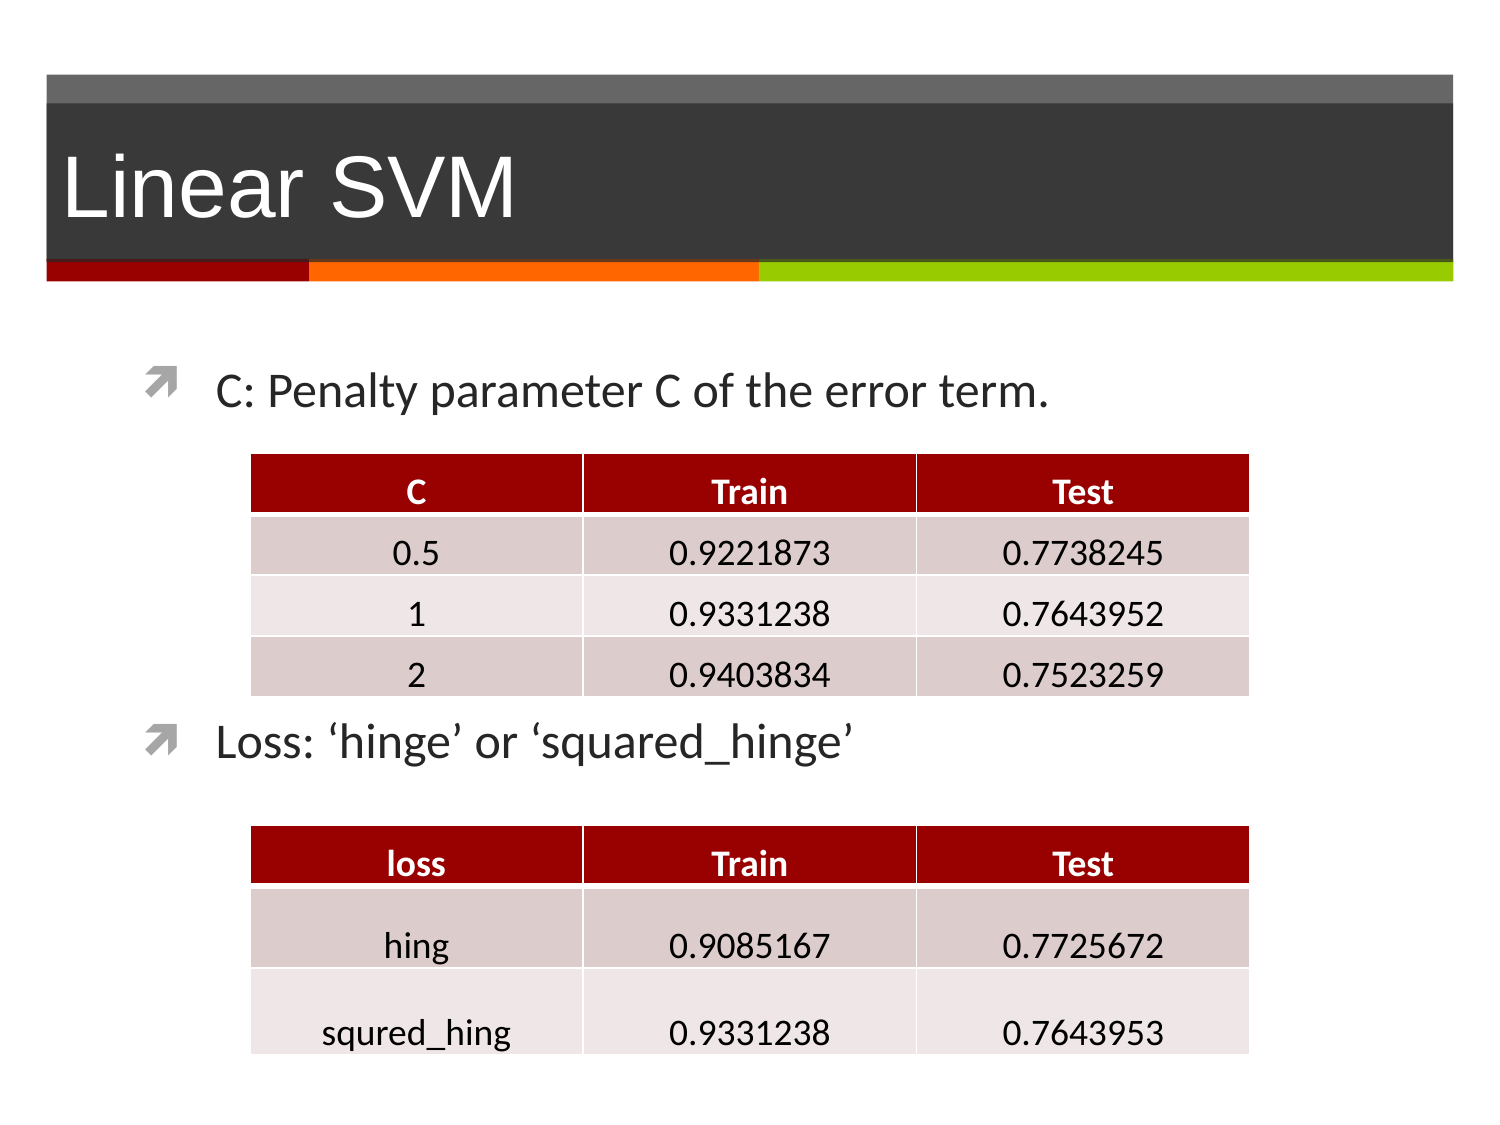

# Linear SVM
C: Penalty parameter C of the error term.

| C | Train | Test |
| --- | --- | --- |
| 0.5 | 0.9221873 | 0.7738245 |
| 1 | 0.9331238 | 0.7643952 |
| 2 | 0.9403834 | 0.7523259 |
Loss: ‘hinge’ or ‘squared_hinge’
| loss | Train | Test |
| --- | --- | --- |
| hing | 0.9085167 | 0.7725672 |
| squred\_hing | 0.9331238 | 0.7643953 |